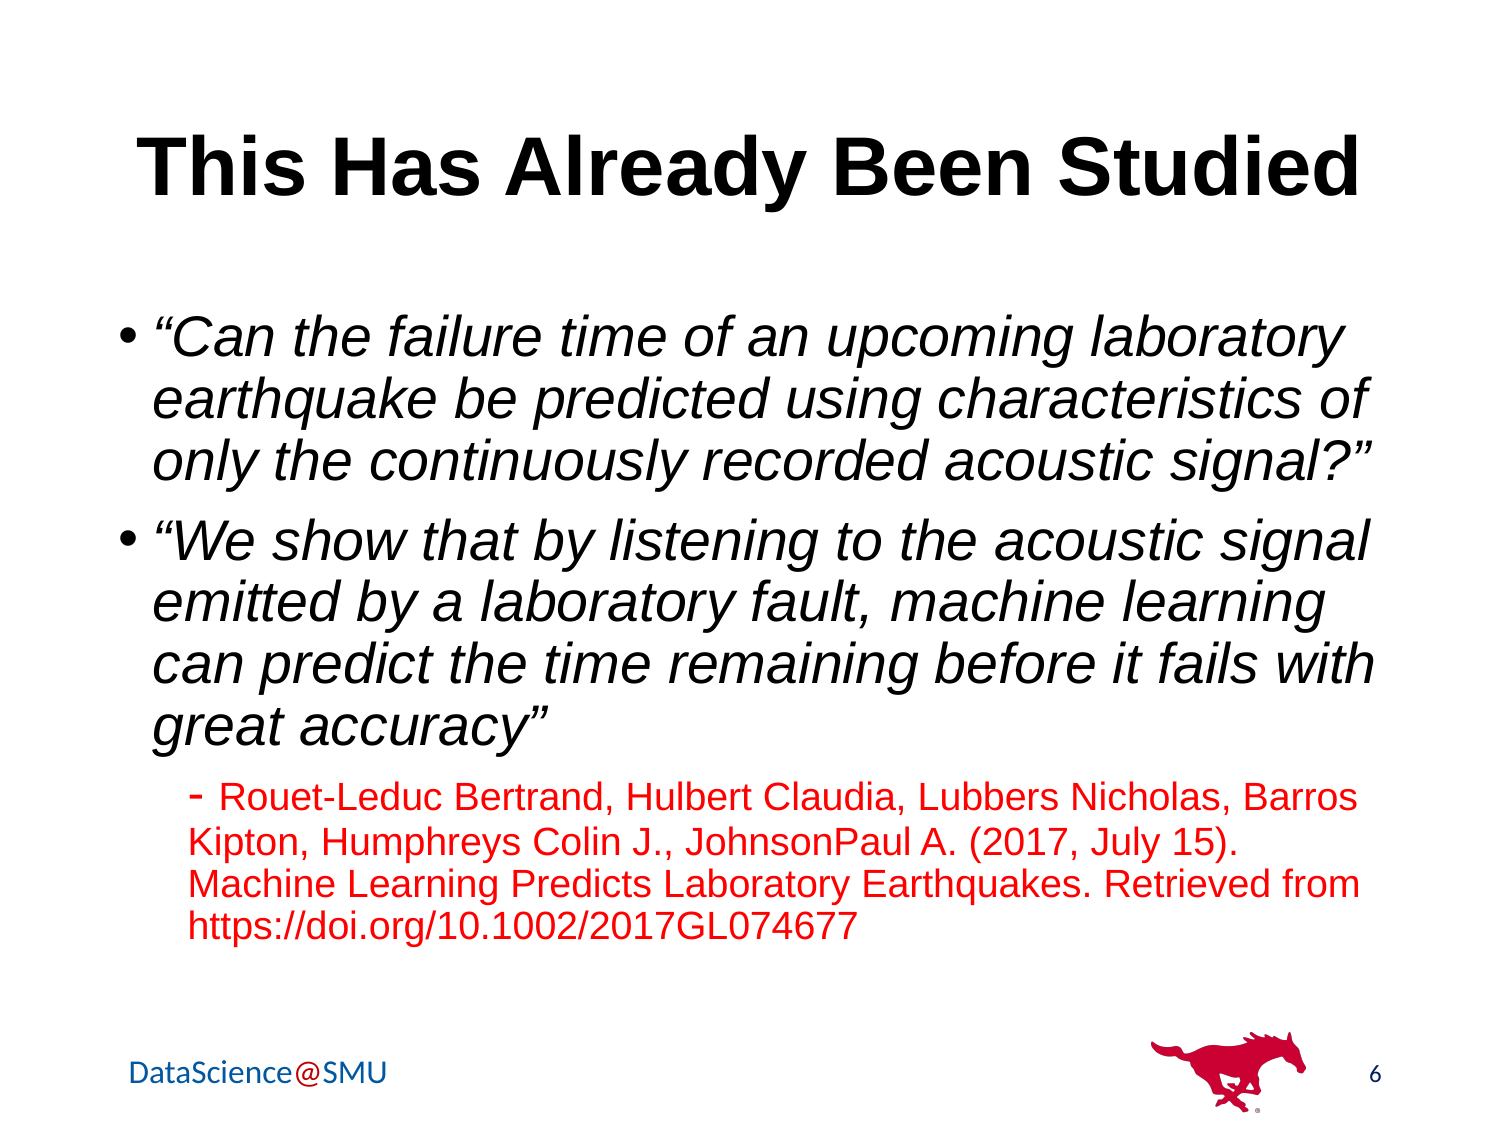

# This Has Already Been Studied
“Can the failure time of an upcoming laboratory earthquake be predicted using characteristics of only the continuously recorded acoustic signal?”
“We show that by listening to the acoustic signal emitted by a laboratory fault, machine learning can predict the time remaining before it fails with great accuracy”
- Rouet-Leduc Bertrand, Hulbert Claudia, Lubbers Nicholas, Barros Kipton, Humphreys Colin J., JohnsonPaul A. (2017, July 15). Machine Learning Predicts Laboratory Earthquakes. Retrieved from https://doi.org/10.1002/2017GL074677
6